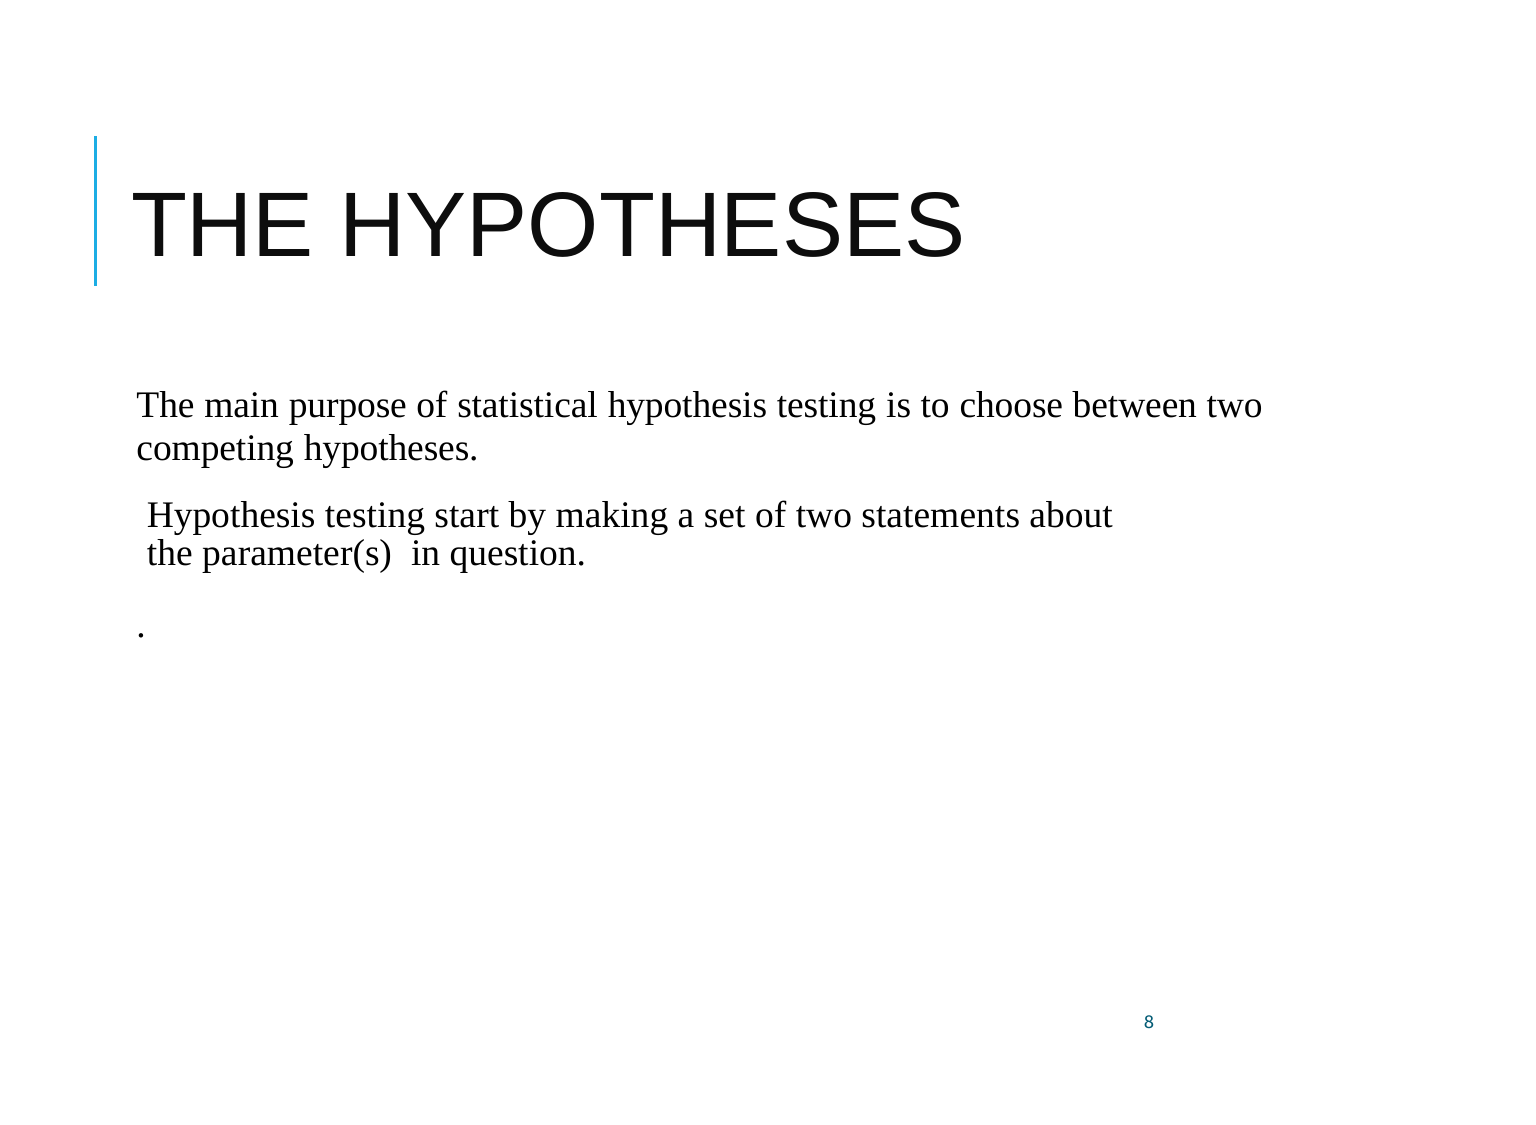

# The Hypotheses
The main purpose of statistical hypothesis testing is to choose between two competing hypotheses.
Hypothesis testing start by making a set of two statements about the parameter(s)  in question.
.

8